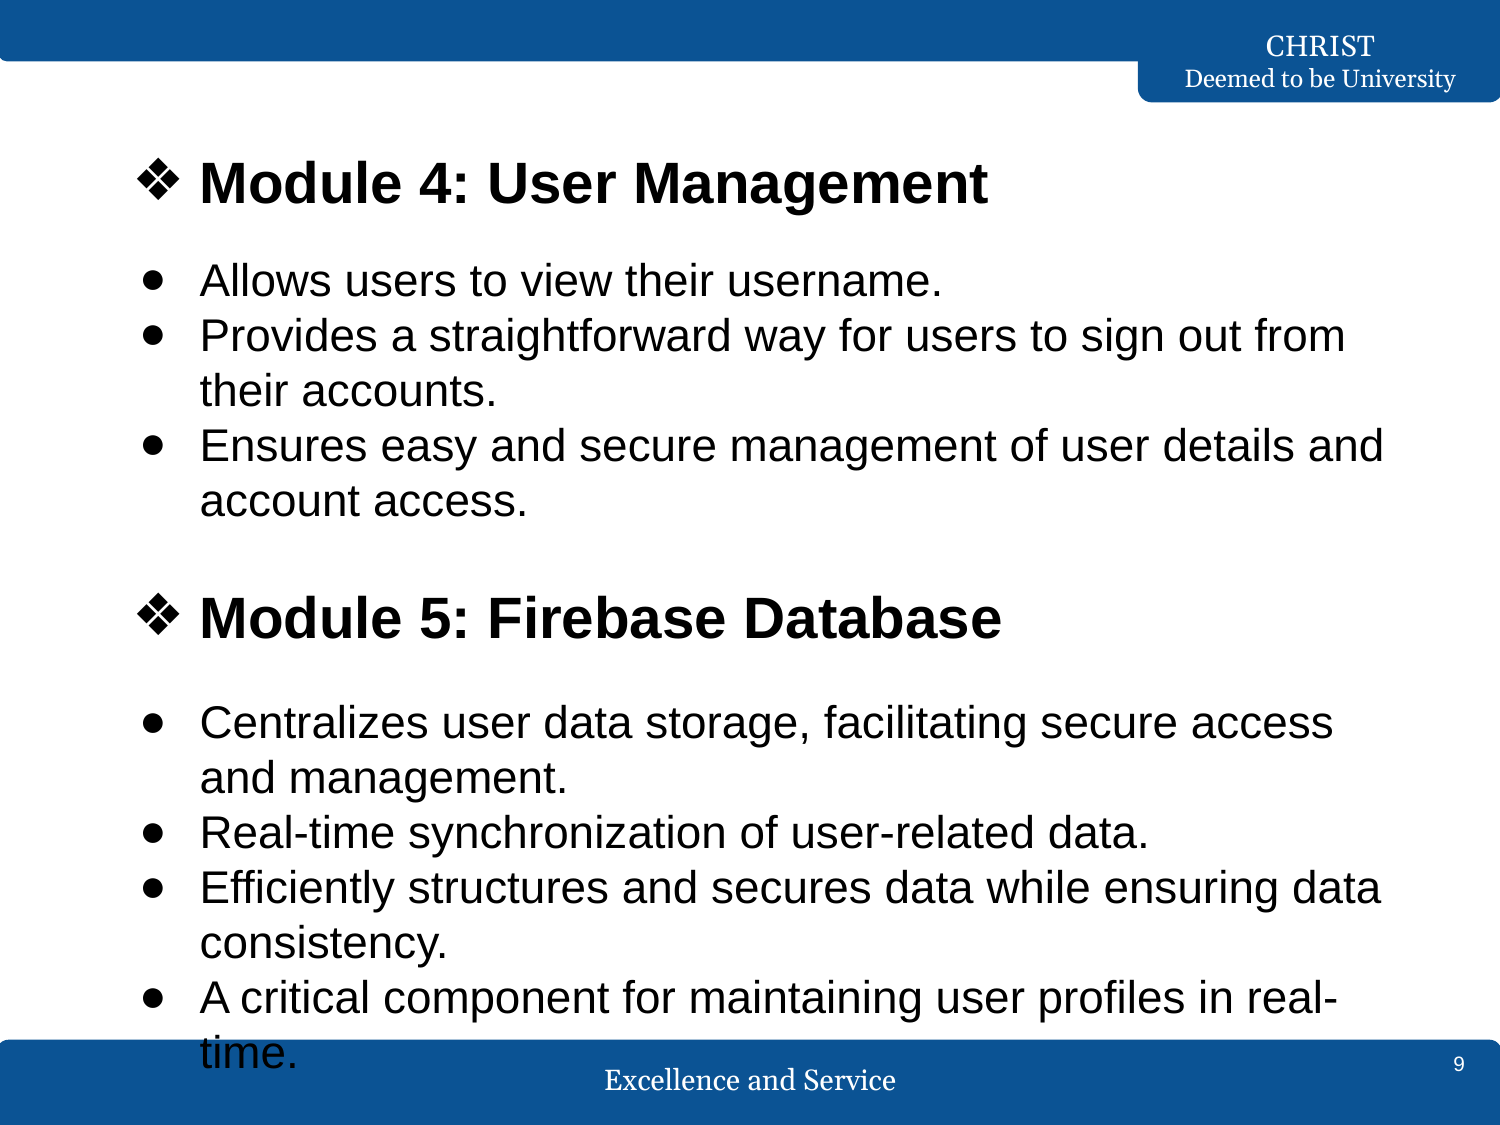

Module 4: User Management

Allows users to view their username.
Provides a straightforward way for users to sign out from their accounts.
Ensures easy and secure management of user details and account access.

Module 5: Firebase Database

Centralizes user data storage, facilitating secure access and management.
Real-time synchronization of user-related data.
Efficiently structures and secures data while ensuring data consistency.
A critical component for maintaining user profiles in real-time.

9